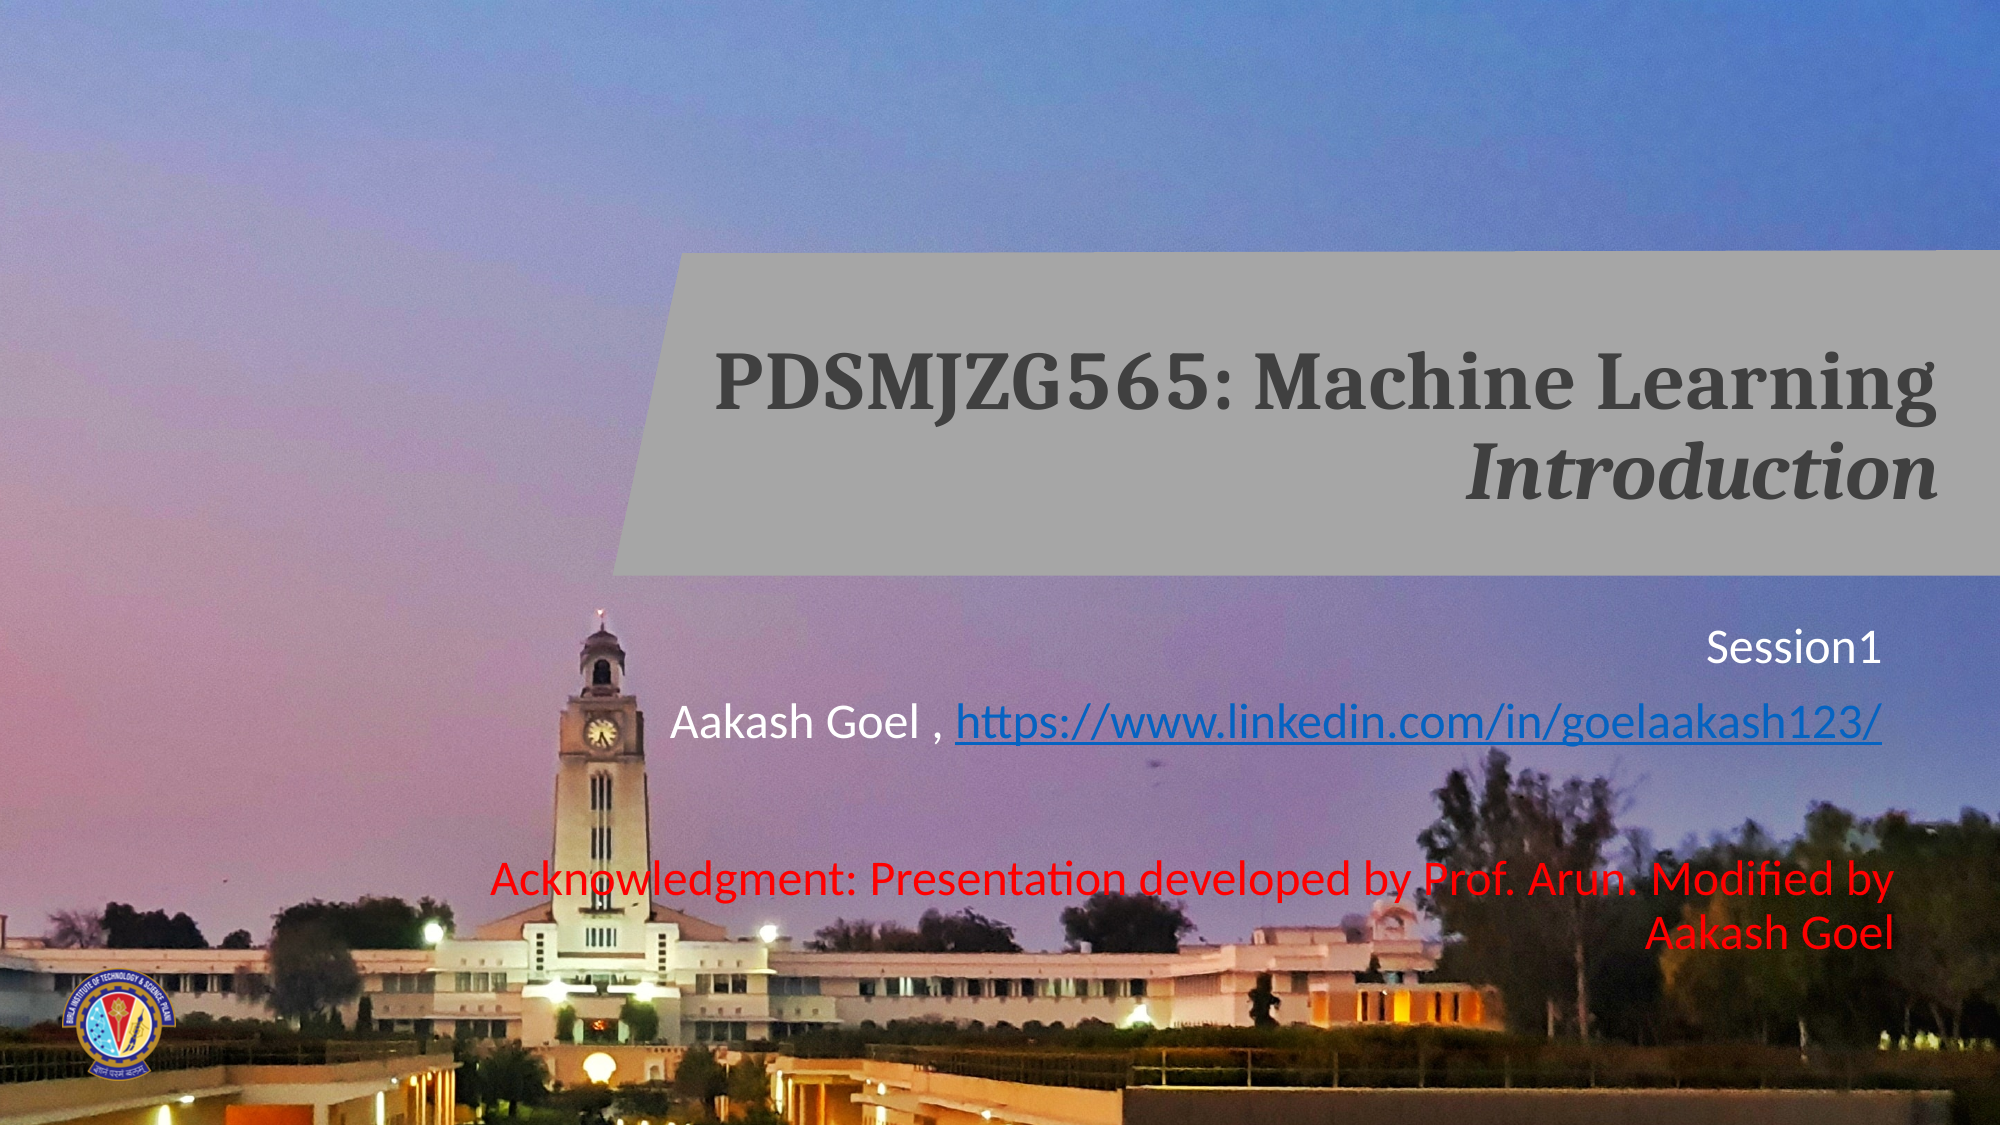

# PDSMJZG565: Machine Learning Introduction
Session1
Aakash Goel , https://www.linkedin.com/in/goelaakash123/

Acknowledgment: Presentation developed by Prof. Arun. Modified by Aakash Goel